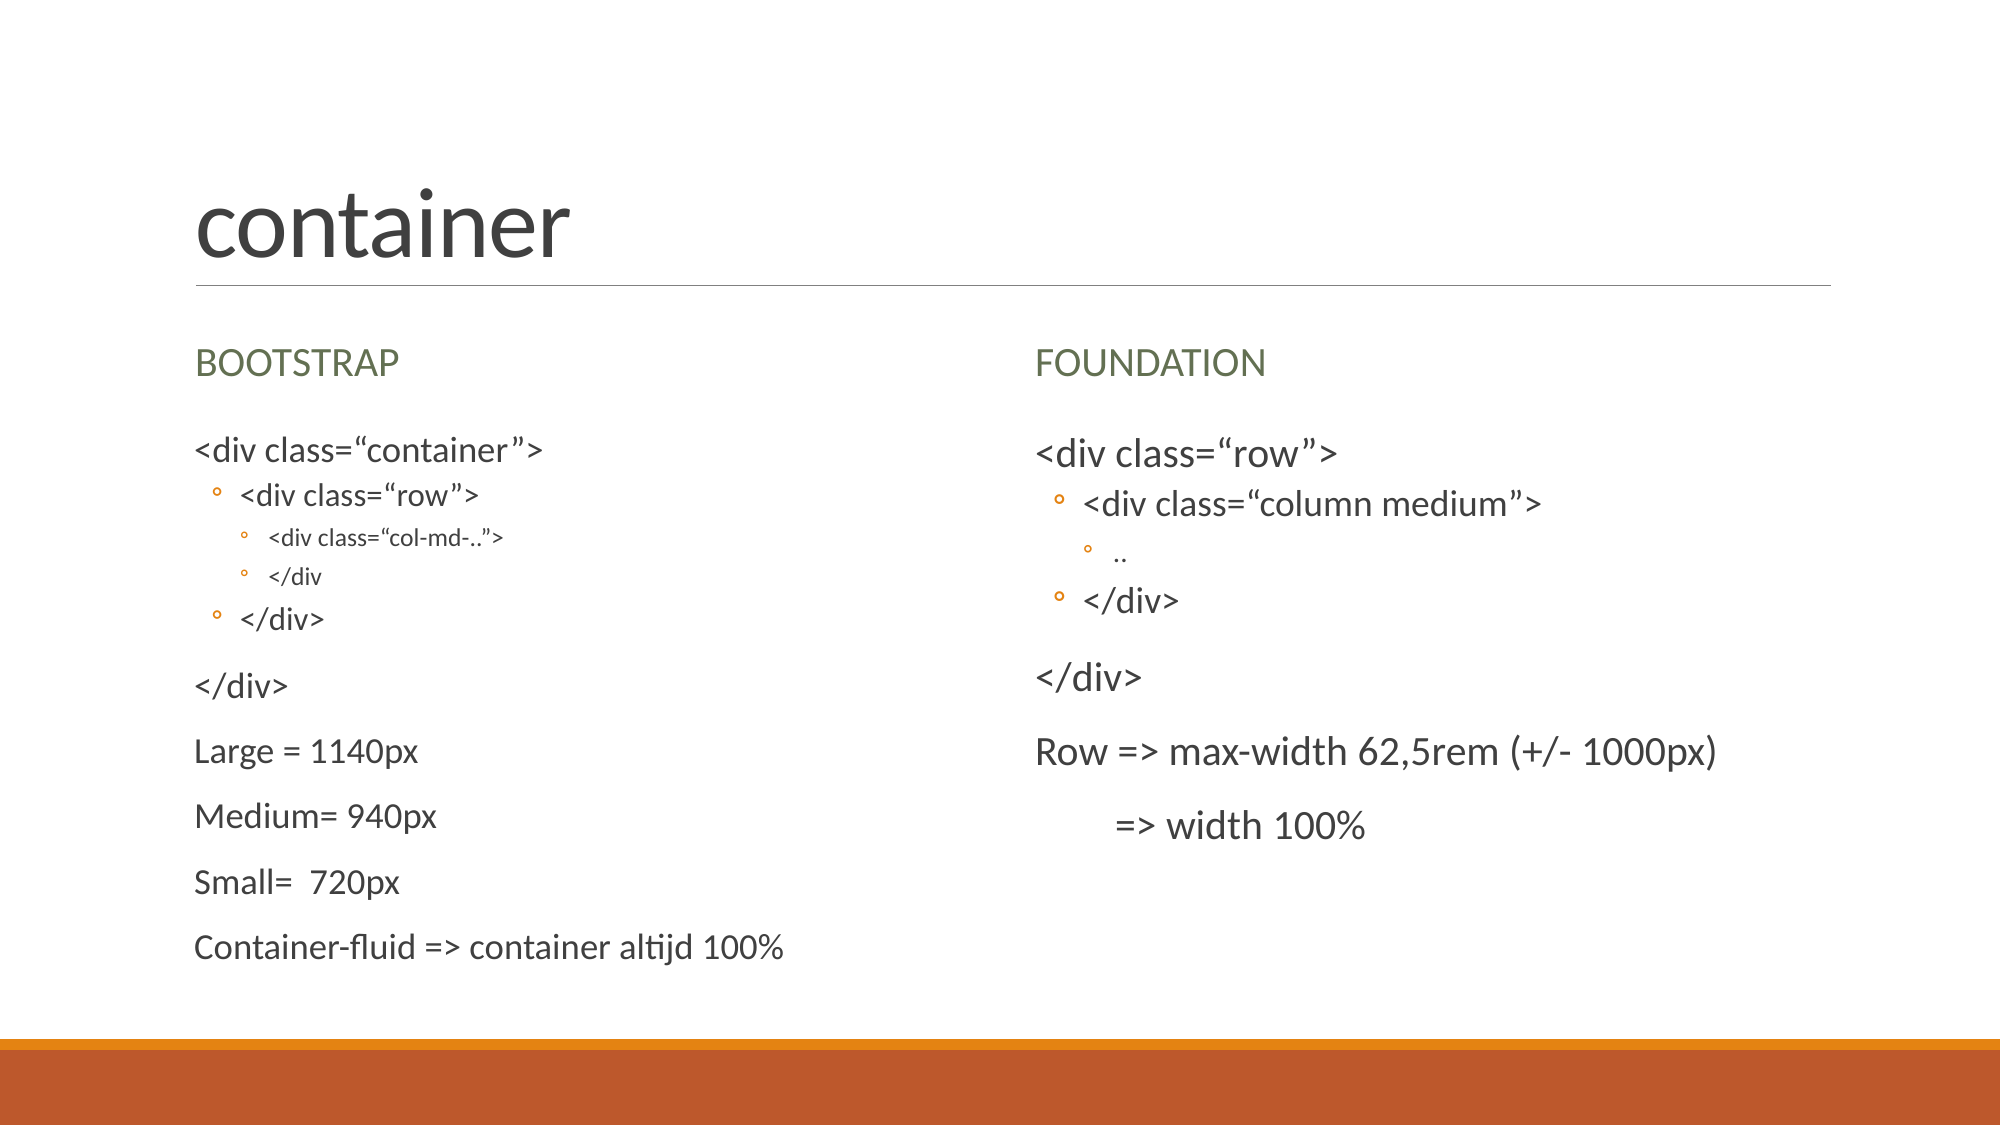

# container
bootstrap
foundation
<div class=“container”>
<div class=“row”>
<div class=“col-md-..”>
</div
</div>
</div>
Large = 1140px
Medium= 940px
Small=  720px
Container-fluid => container altijd 100%
<div class=“row”>
<div class=“column medium”>
..
</div>
</div>
Row => max-width 62,5rem (+/- 1000px)
          => width 100%